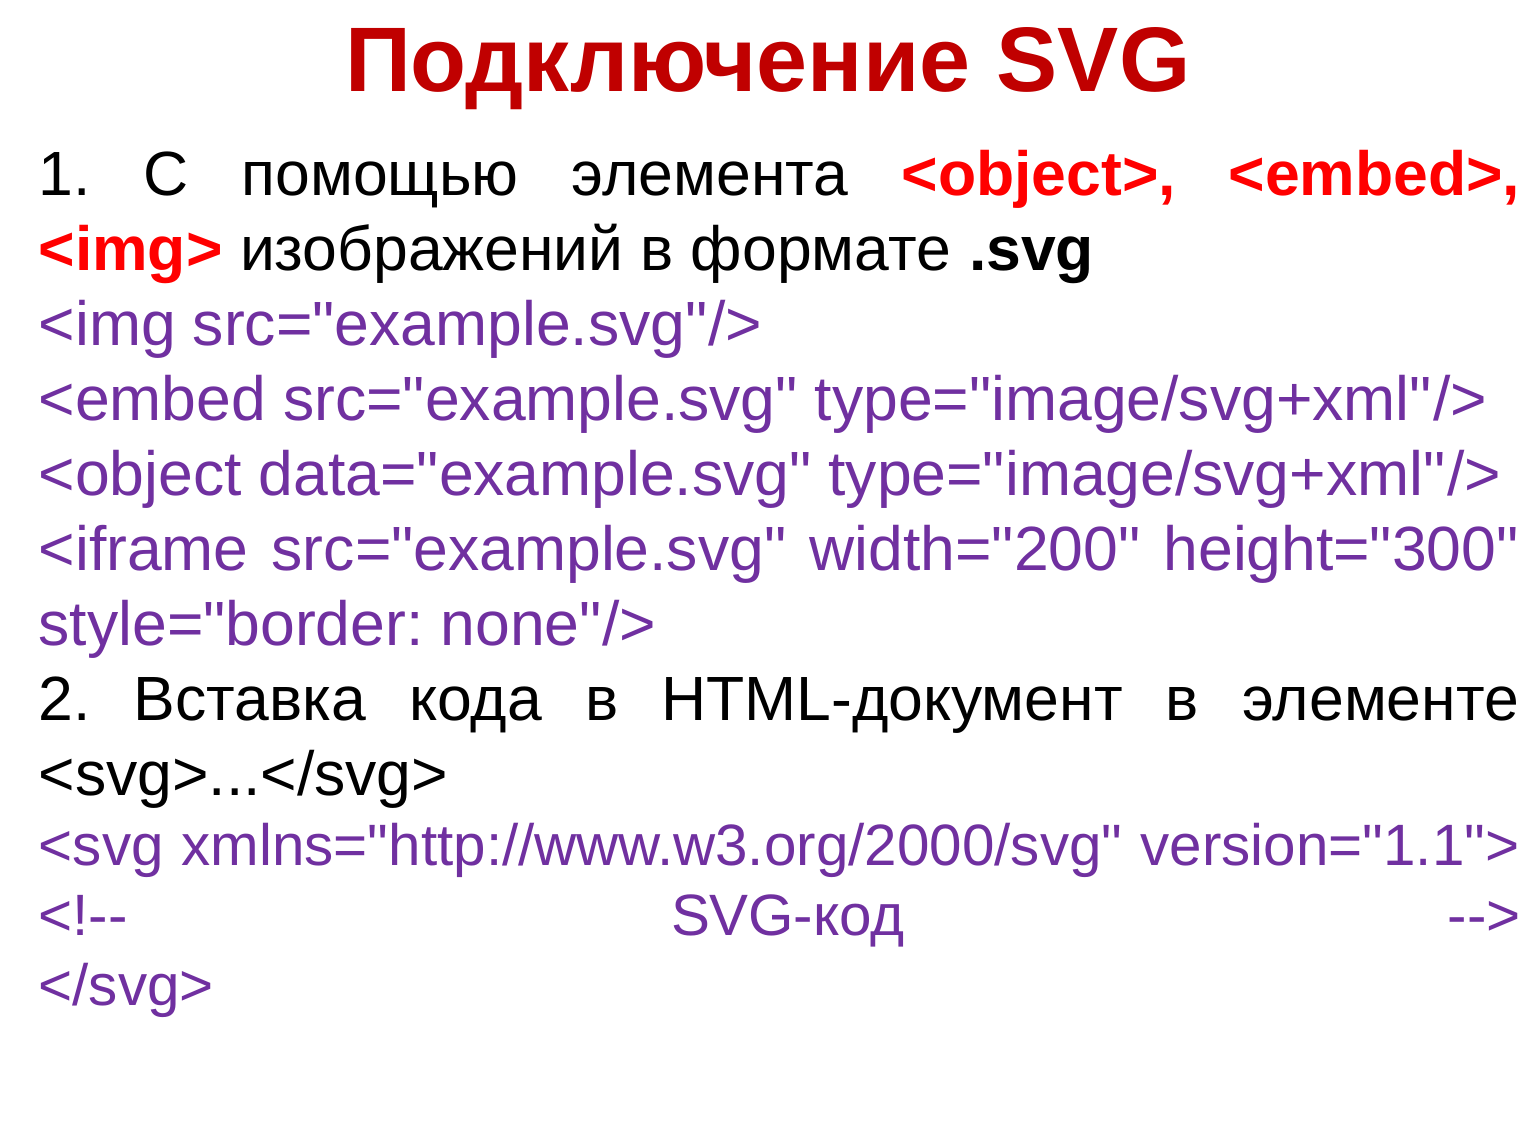

# Подключение SVG
1. С помощью элемента <object>, <embed>, <img> изображений в формате .svg
<img src="example.svg"/>
<embed src="example.svg" type="image/svg+xml"/>
<object data="example.svg" type="image/svg+xml"/>
<iframe src="example.svg" width="200" height="300" style="border: none"/>
2. Вставка кода в HTML-документ в элементе <svg>...</svg>
<svg xmlns="http://www.w3.org/2000/svg" version="1.1">
<!-- SVG-код -->
</svg>